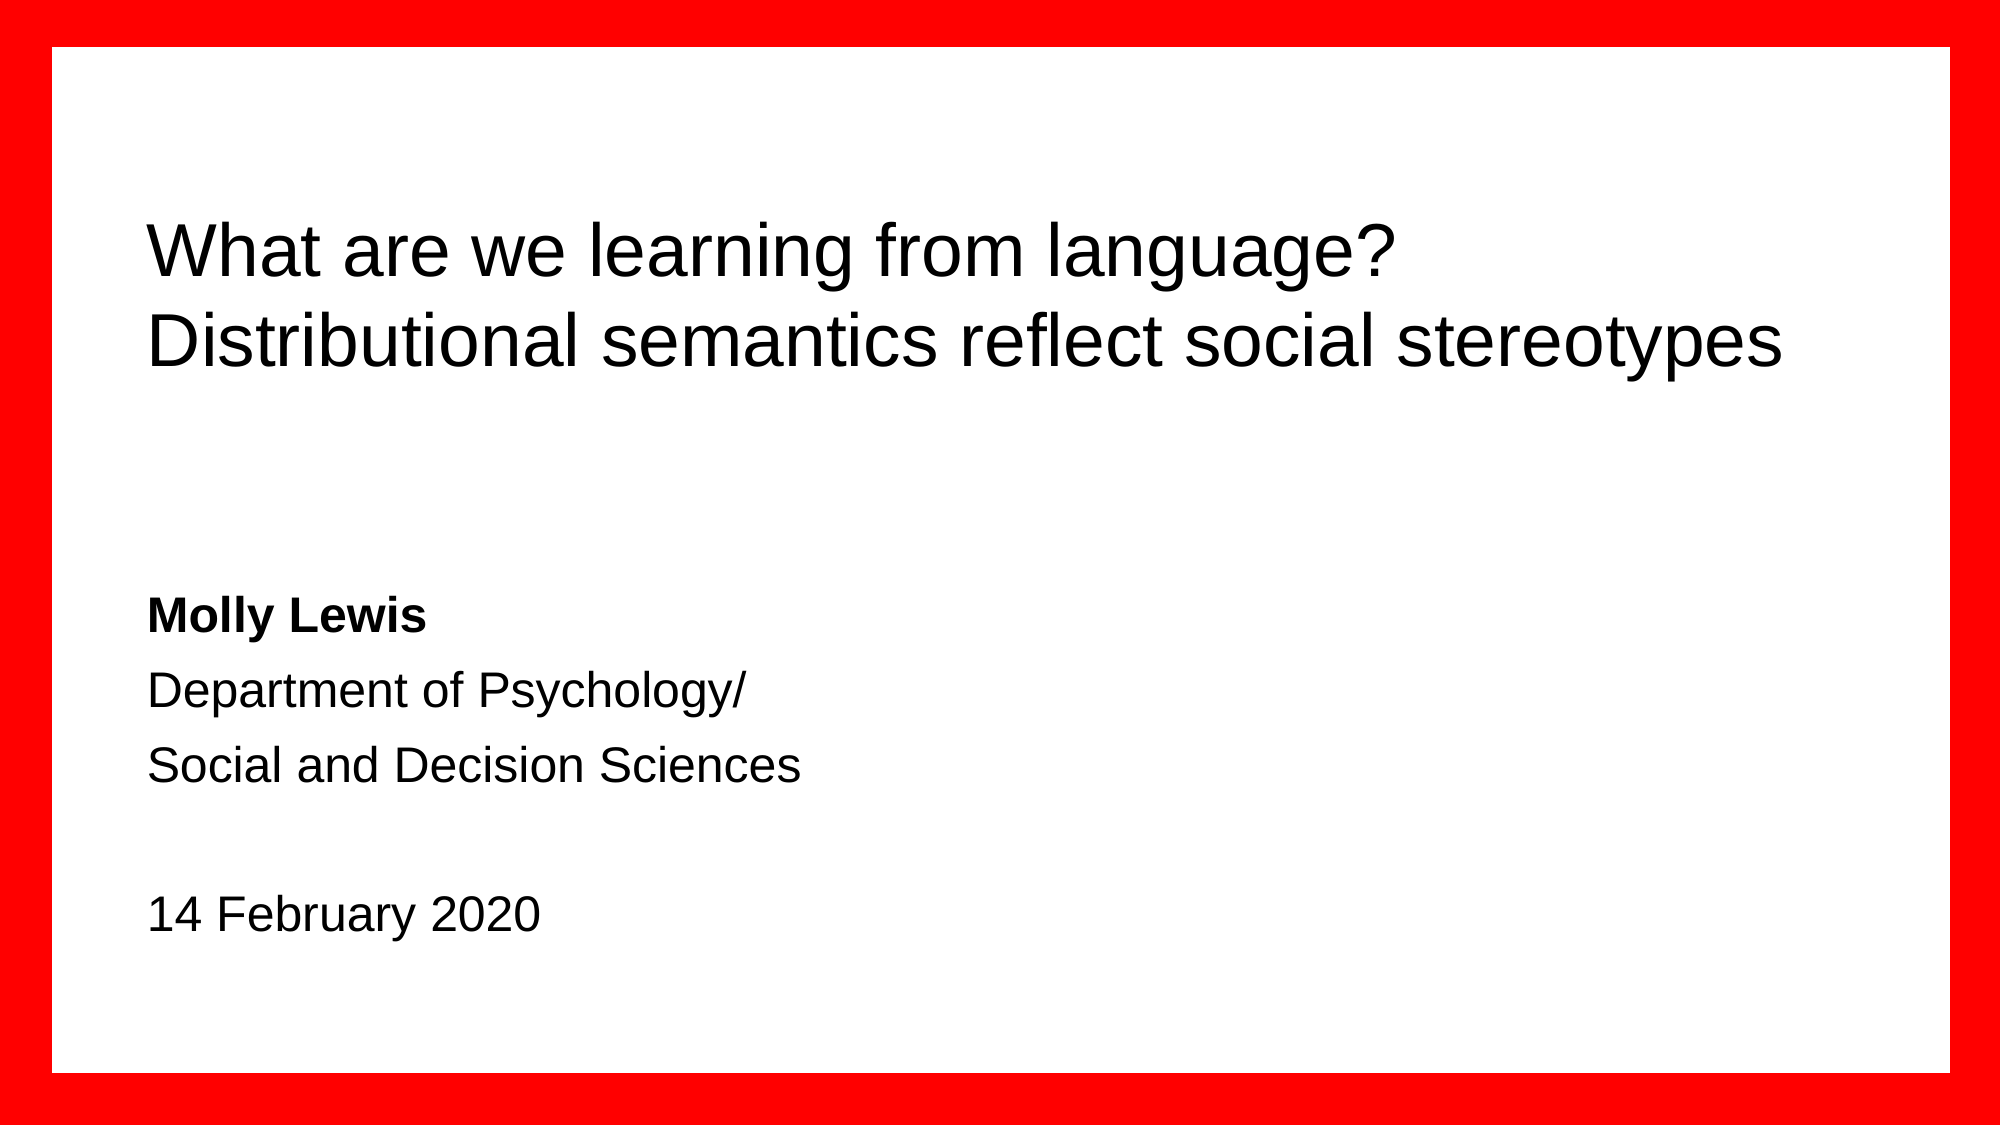

What are we learning from language?
Distributional semantics reflect social stereotypes
Molly Lewis
Department of Psychology/
Social and Decision Sciences

14 February 2020